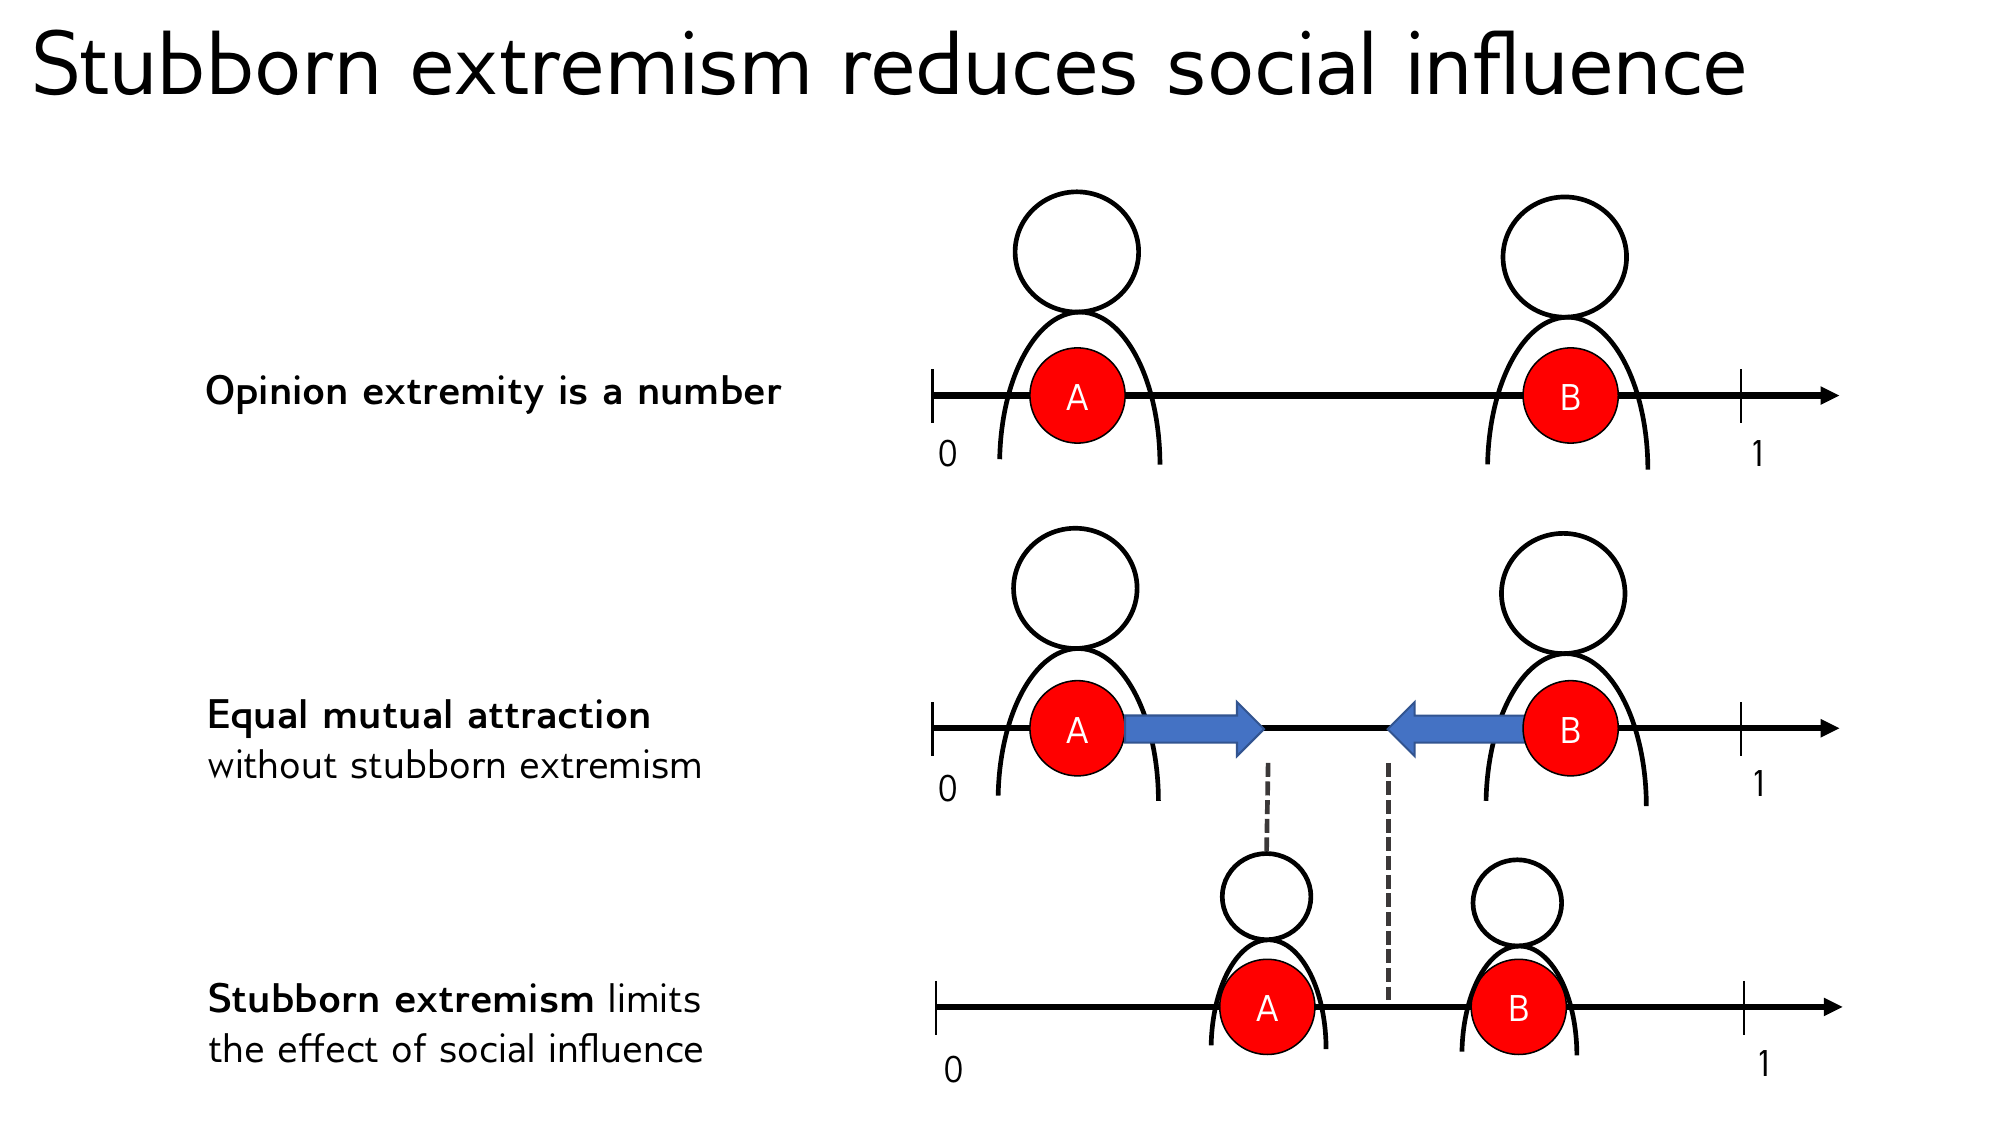

# Stubborn extremism reduces social influence

A
B
0
1
Opinion extremity is a number

Equal mutual attraction
without stubborn extremism
A
B

1
0
A
B
1
0
Stubborn extremism limits
the effect of social influence